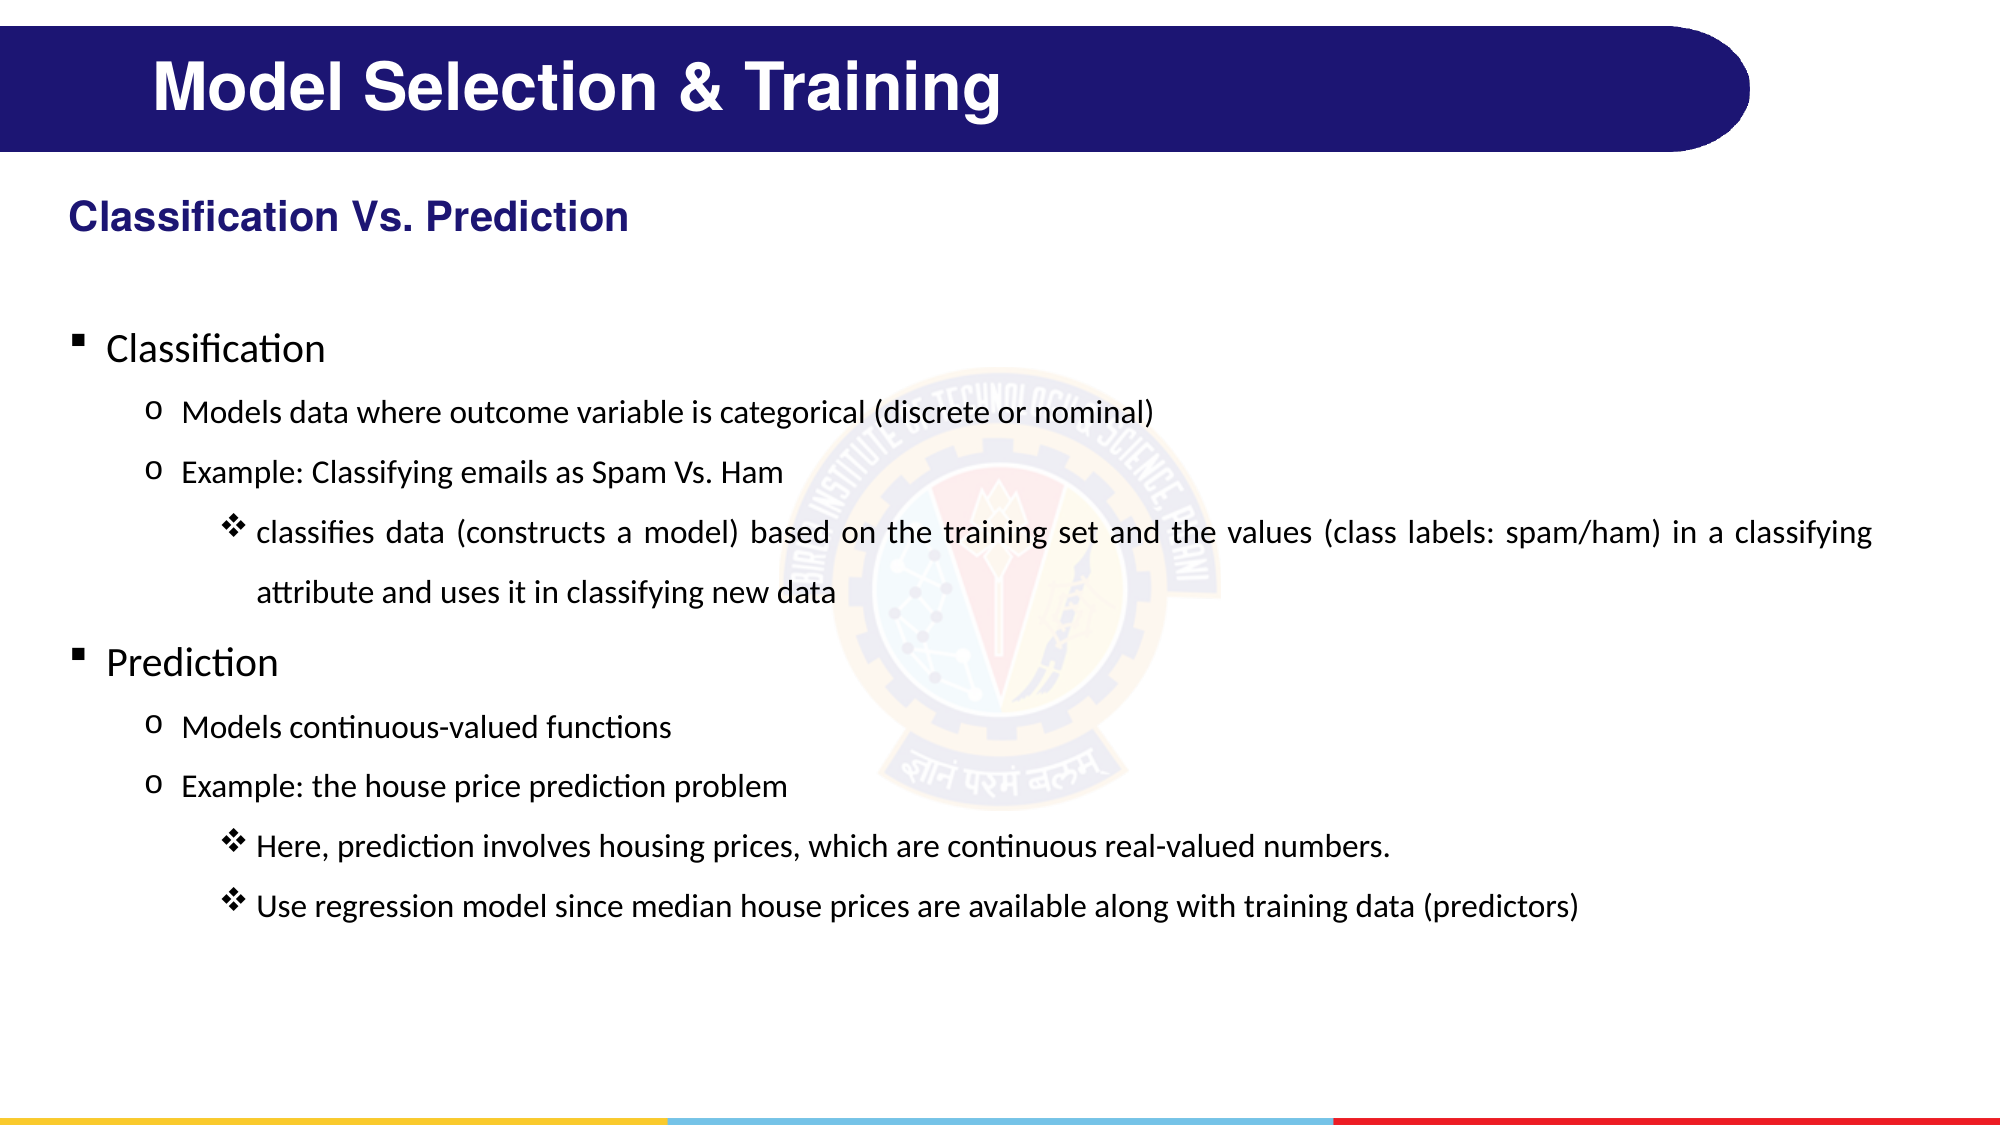

# Model Selection & Training
Classification Vs. Prediction
Classification
Models data where outcome variable is categorical (discrete or nominal)
Example: Classifying emails as Spam Vs. Ham
classifies data (constructs a model) based on the training set and the values (class labels: spam/ham) in a classifying attribute and uses it in classifying new data
Prediction
Models continuous-valued functions
Example: the house price prediction problem
Here, prediction involves housing prices, which are continuous real-valued numbers.
Use regression model since median house prices are available along with training data (predictors)